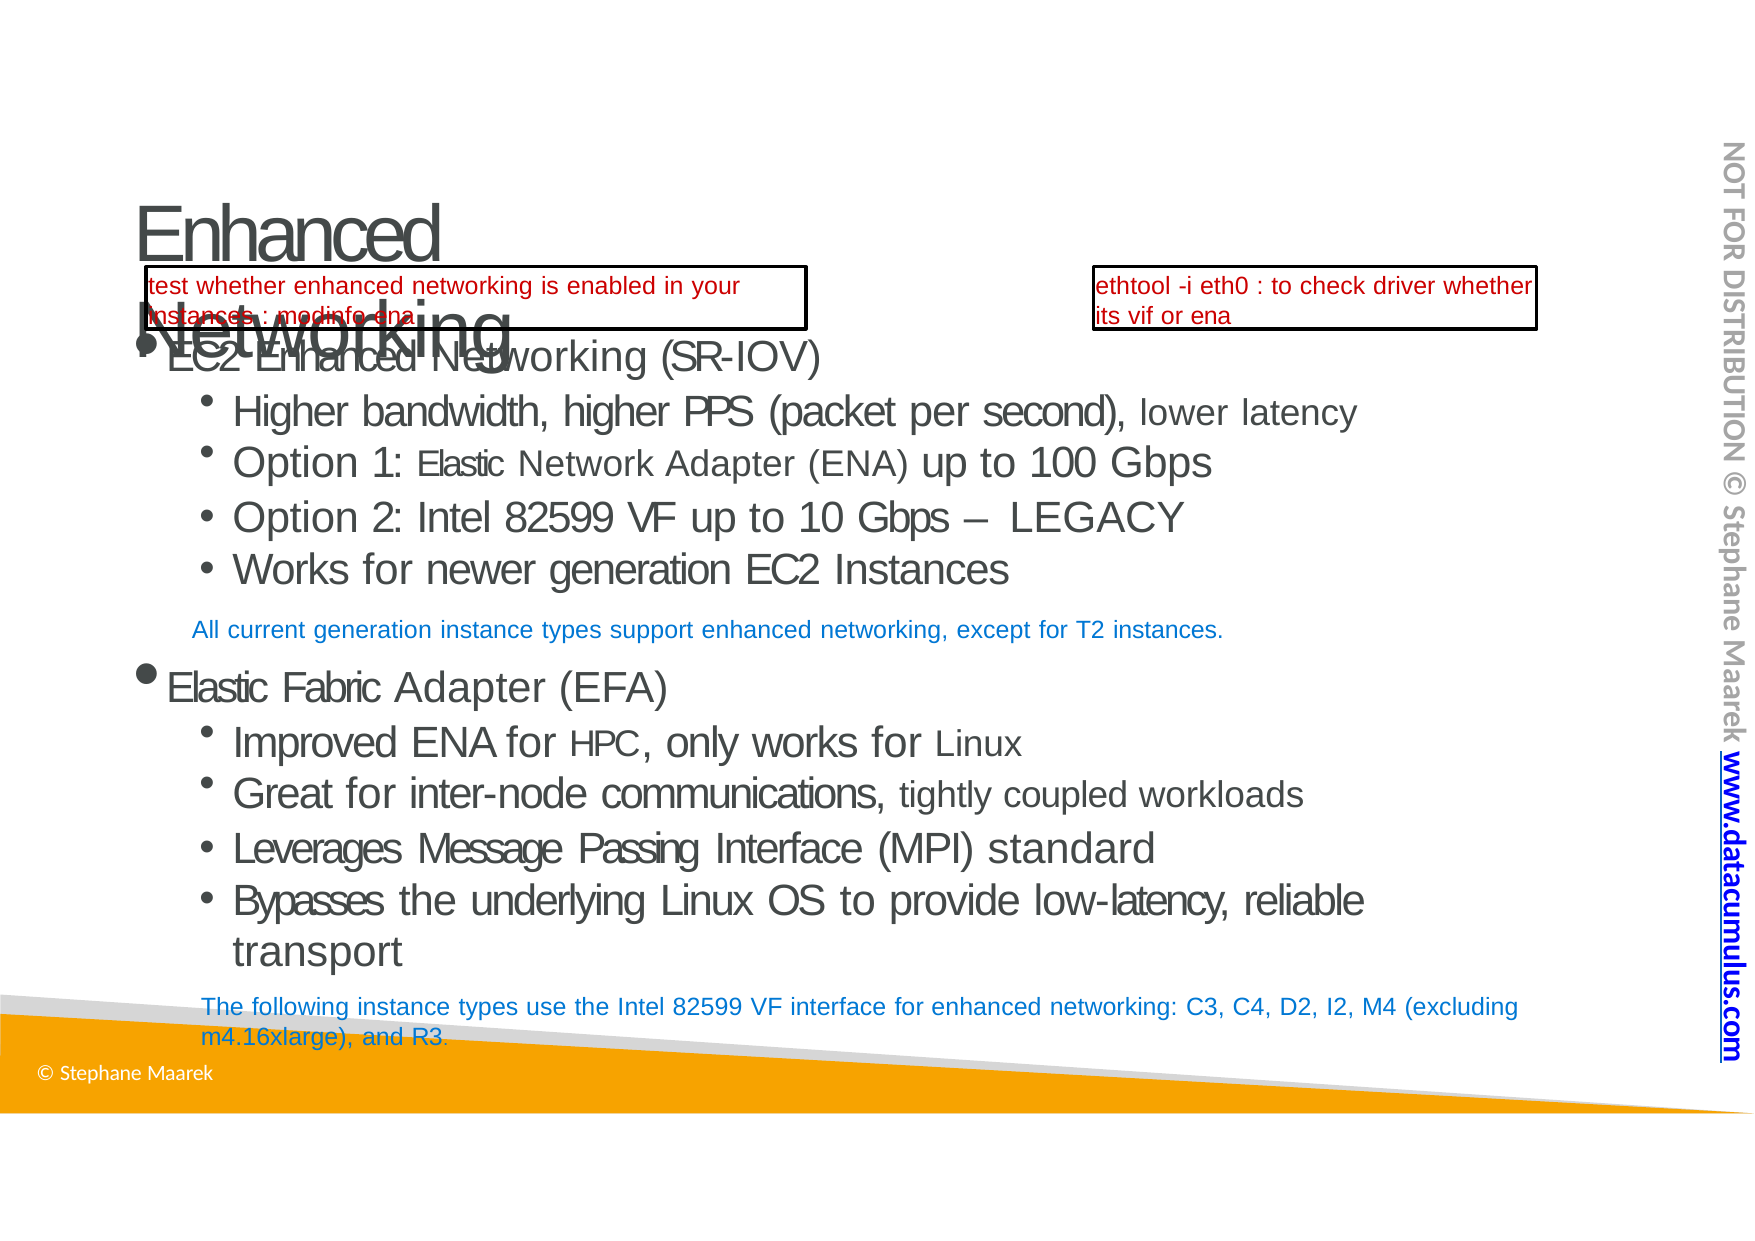

NOT FOR DISTRIBUTION © Stephane Maarek www.datacumulus.com
# Enhanced Networking
ethtool -i eth0 : to check driver whether its vif or ena
test whether enhanced networking is enabled in your instances : modinfo ena
EC2 Enhanced Networking (SR-IOV)
Higher bandwidth, higher PPS (packet per second), lower latency
Option 1: Elastic Network Adapter (ENA) up to 100 Gbps
Option 2: Intel 82599 VF up to 10 Gbps – LEGACY
Works for newer generation EC2 Instances
All current generation instance types support enhanced networking, except for T2 instances.
Elastic Fabric Adapter (EFA)
Improved ENA for HPC, only works for Linux
Great for inter-node communications, tightly coupled workloads
Leverages Message Passing Interface (MPI) standard
Bypasses the underlying Linux OS to provide low-latency, reliable transport
The following instance types use the Intel 82599 VF interface for enhanced networking: C3, C4, D2, I2, M4 (excluding m4.16xlarge), and R3.
© Stephane Maarek